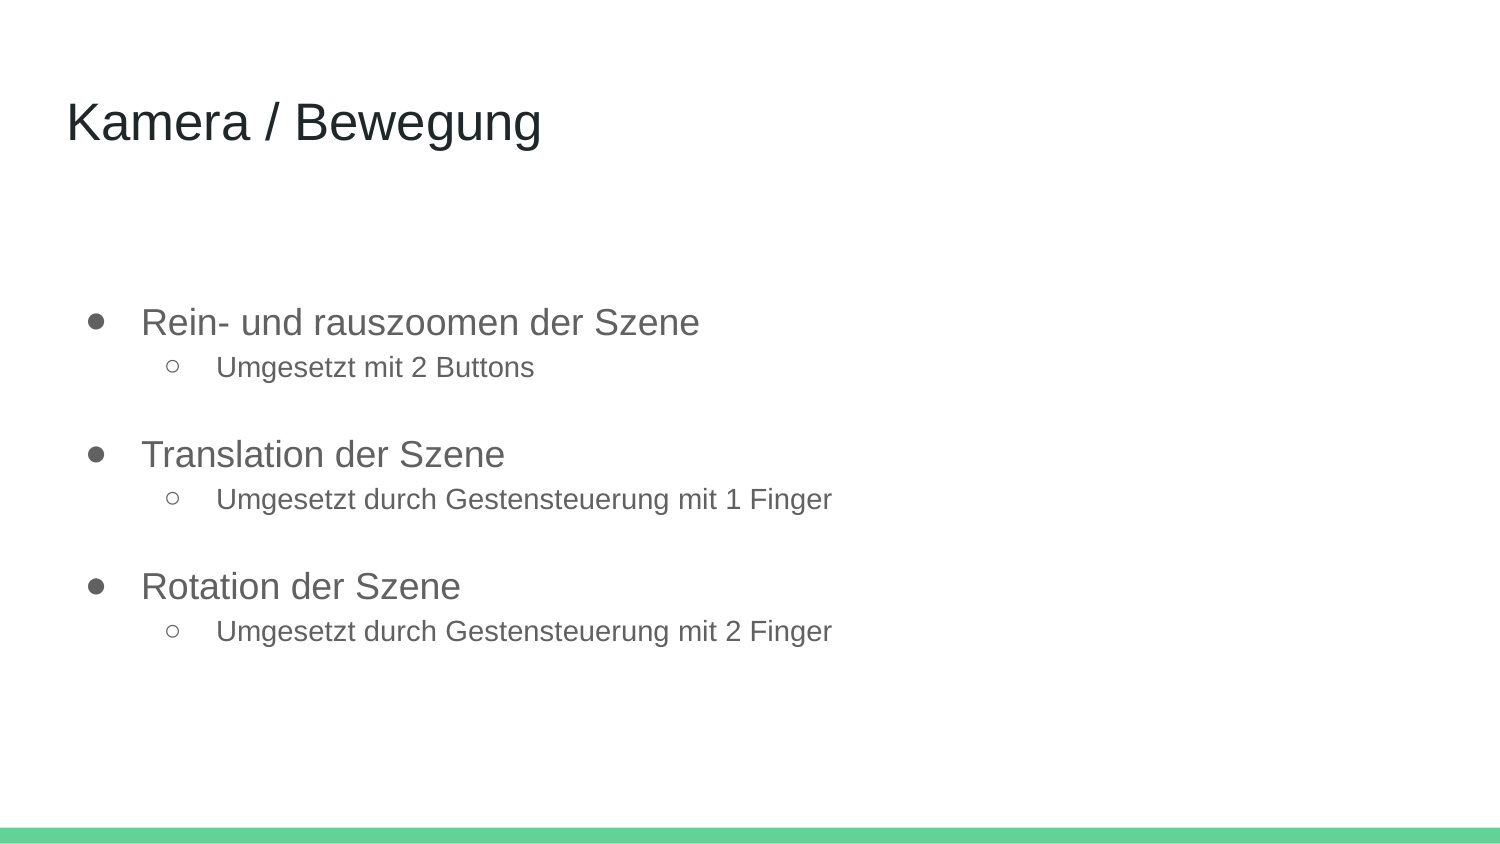

# Kamera / Bewegung
Rein- und rauszoomen der Szene
Umgesetzt mit 2 Buttons
Translation der Szene
Umgesetzt durch Gestensteuerung mit 1 Finger
Rotation der Szene
Umgesetzt durch Gestensteuerung mit 2 Finger